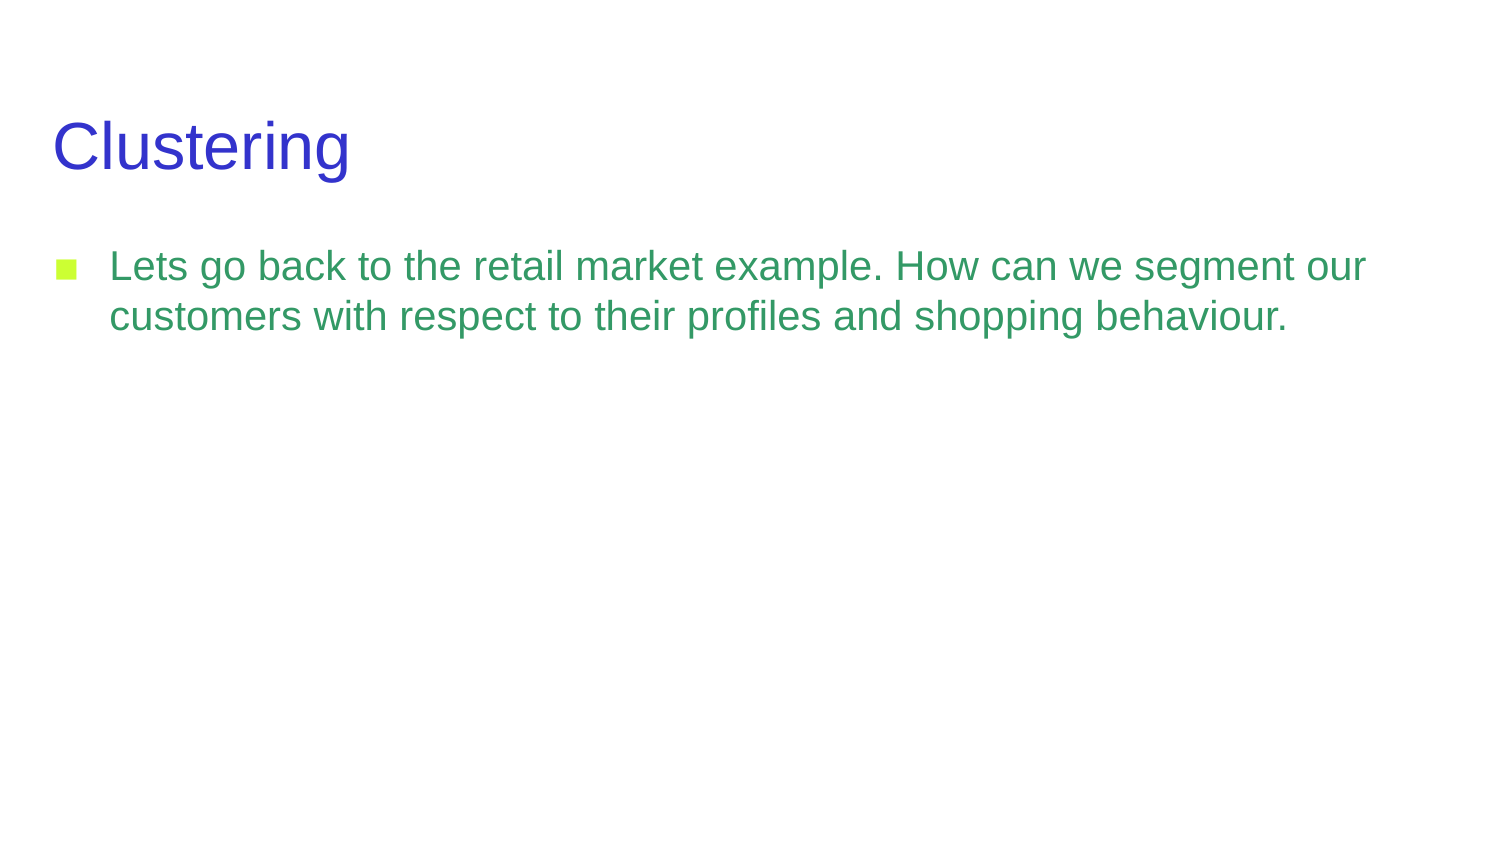

# Clustering
Lets go back to the retail market example. How can we segment our customers with respect to their profiles and shopping behaviour.